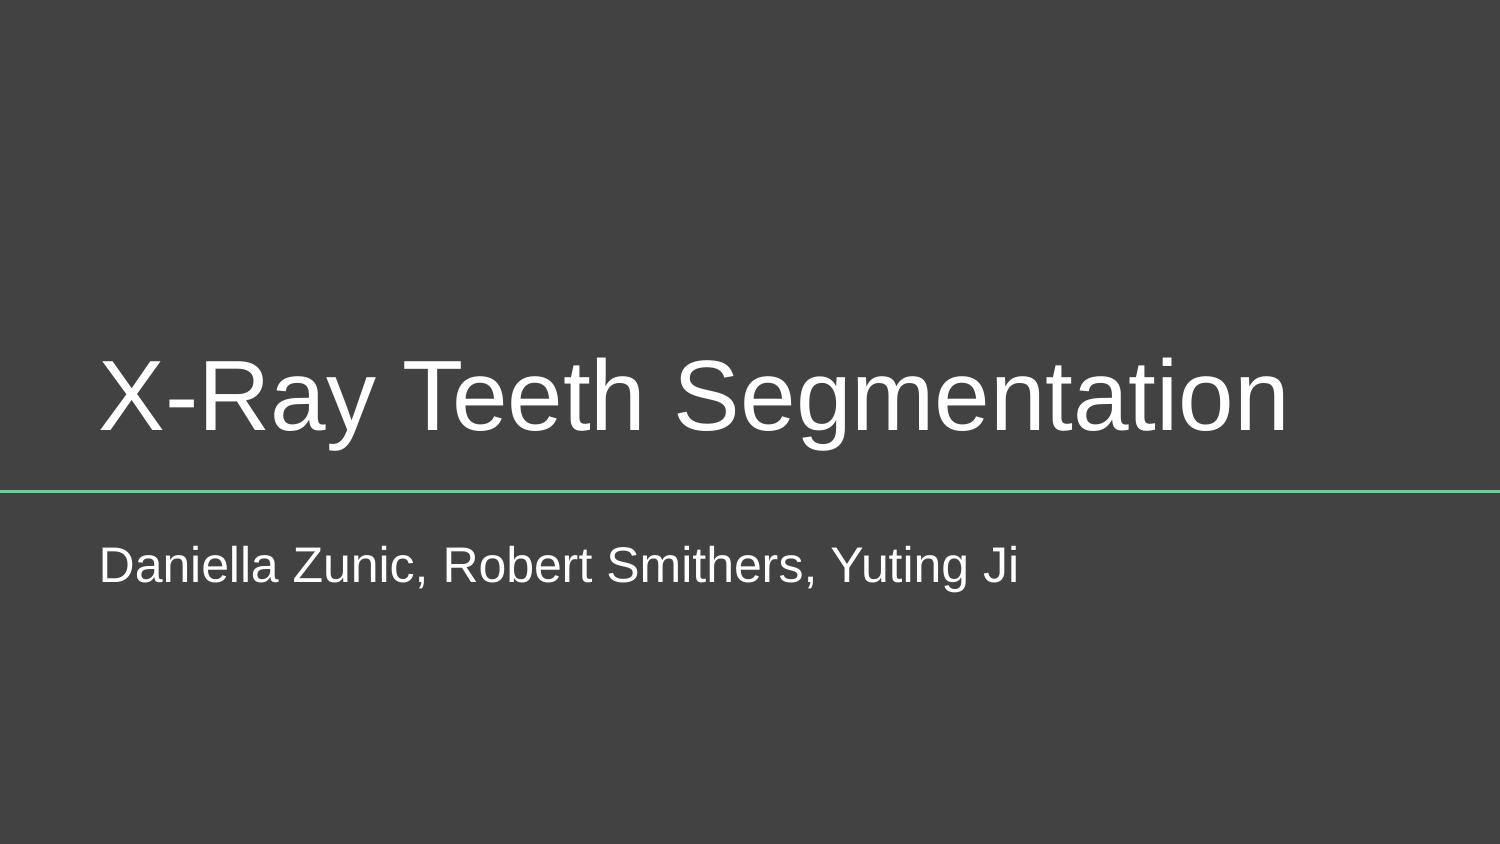

# X-Ray Teeth Segmentation
Daniella Zunic, Robert Smithers, Yuting Ji